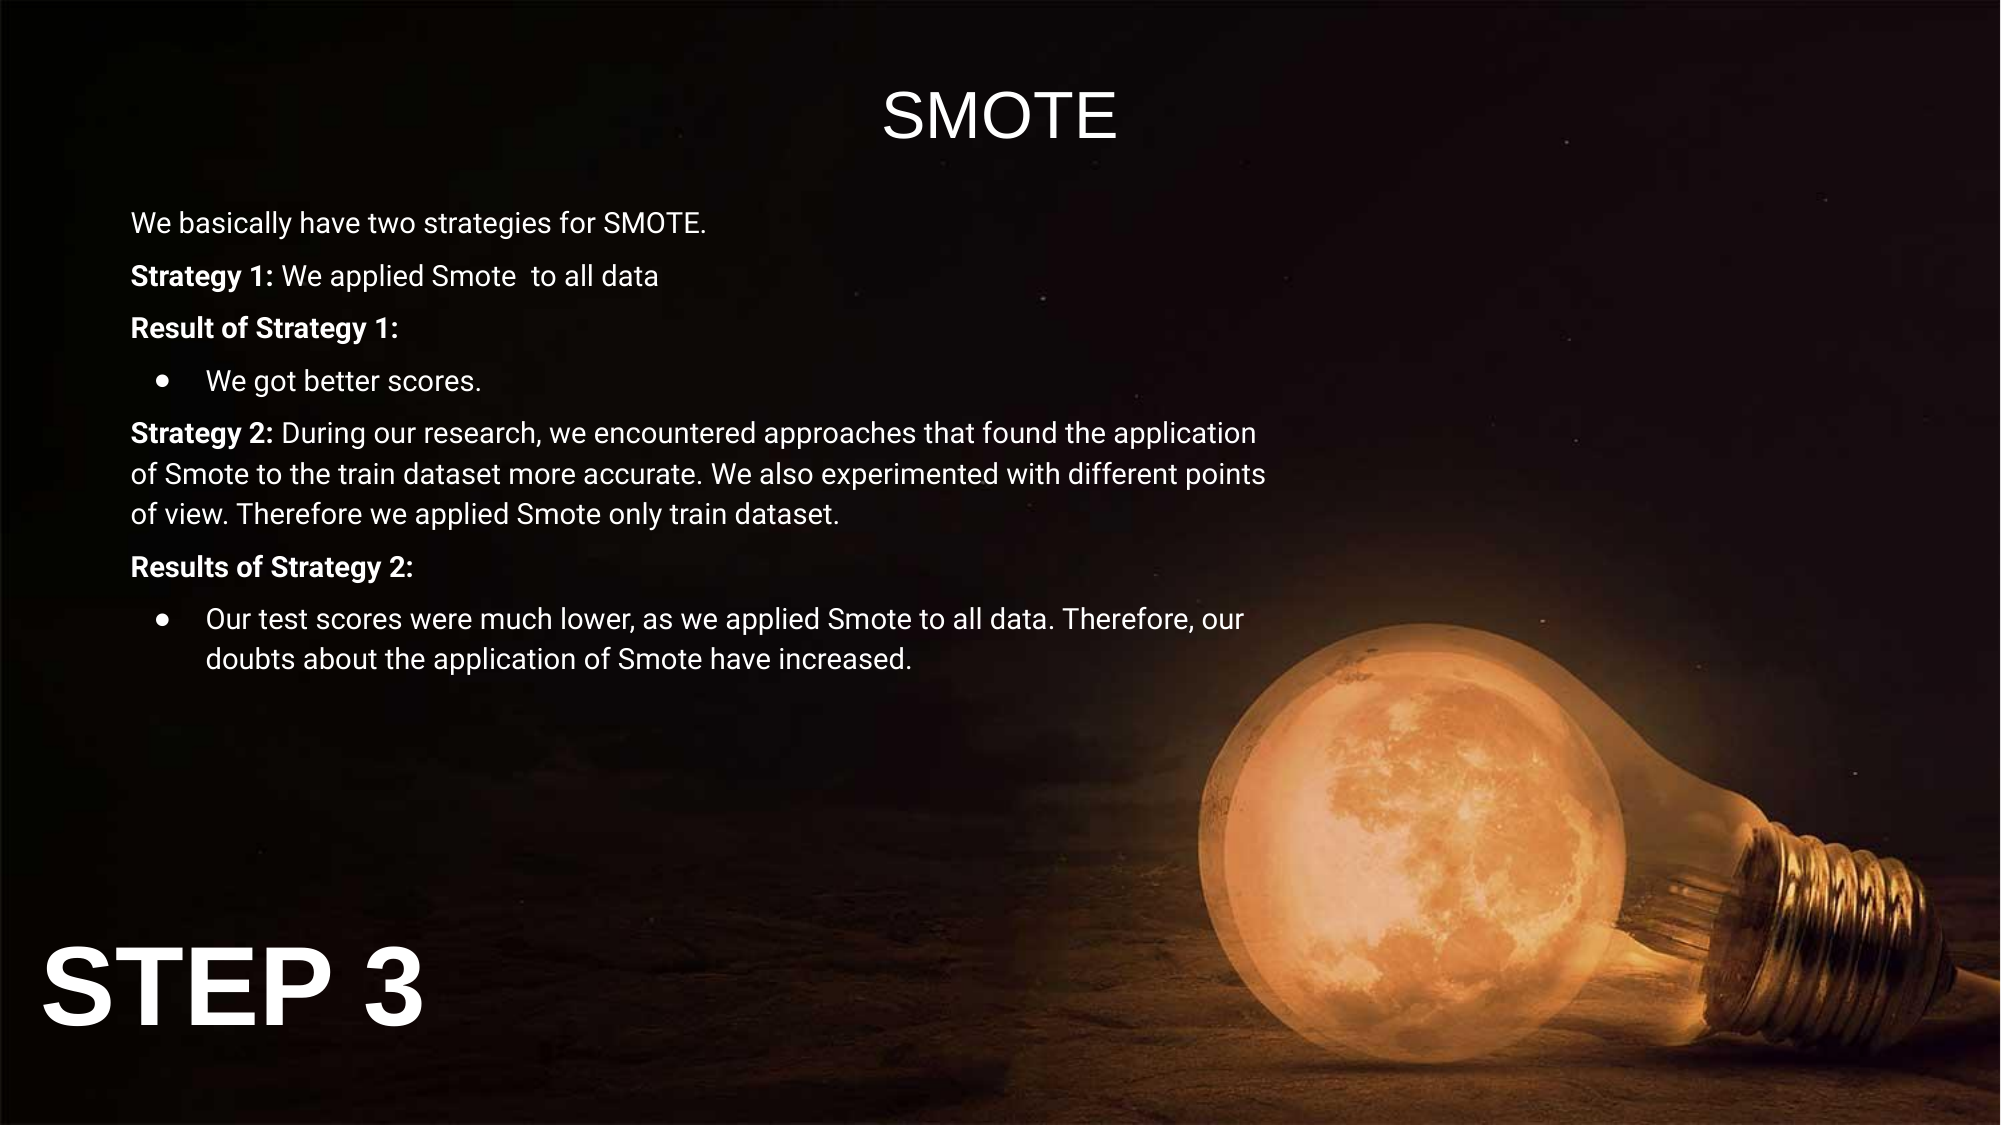

SMOTE
We basically have two strategies for SMOTE.
Strategy 1: We applied Smote  to all data
Result of Strategy 1:
We got better scores.
Strategy 2: During our research, we encountered approaches that found the application of Smote to the train dataset more accurate. We also experimented with different points of view. Therefore we applied Smote only train dataset.
Results of Strategy 2:
Our test scores were much lower, as we applied Smote to all data. Therefore, our doubts about the application of Smote have increased.
STEP 3